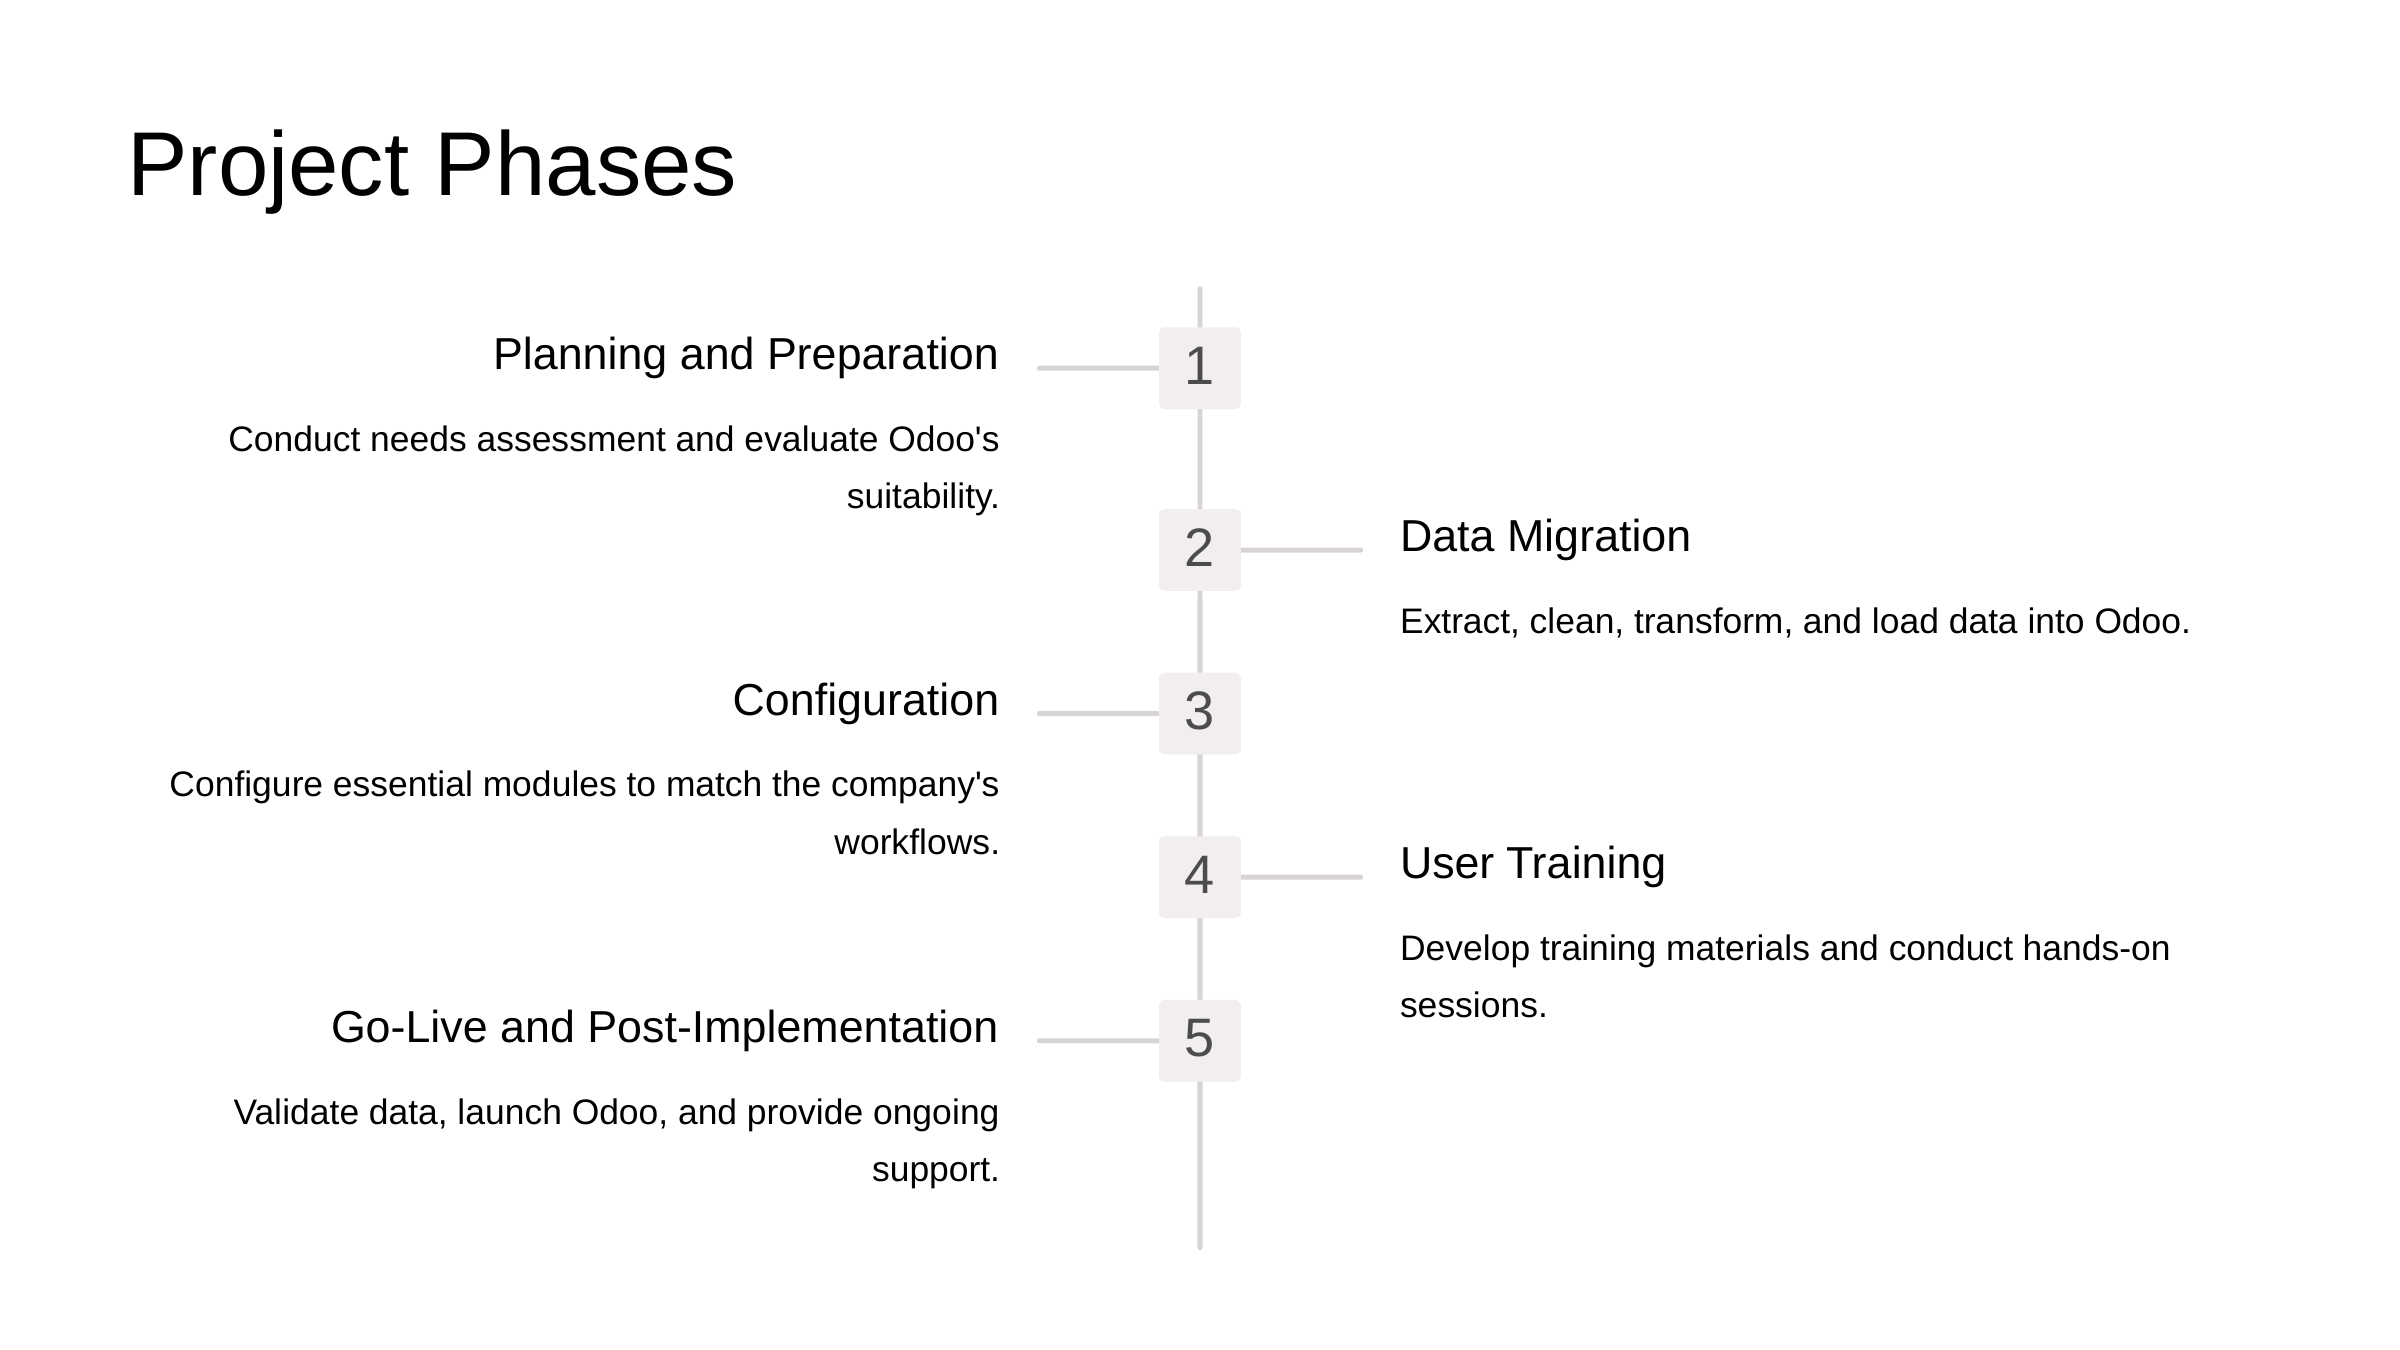

Project Phases

Planning and Preparation

1

Conduct needs assessment and evaluate Odoo's suitability.
Data Migration

2

Extract, clean, transform, and load data into Odoo.
Configuration

3

Configure essential modules to match the company's workflows.
User Training

4

Develop training materials and conduct hands-on sessions.
Go-Live and Post-Implementation

5

Validate data, launch Odoo, and provide ongoing support.